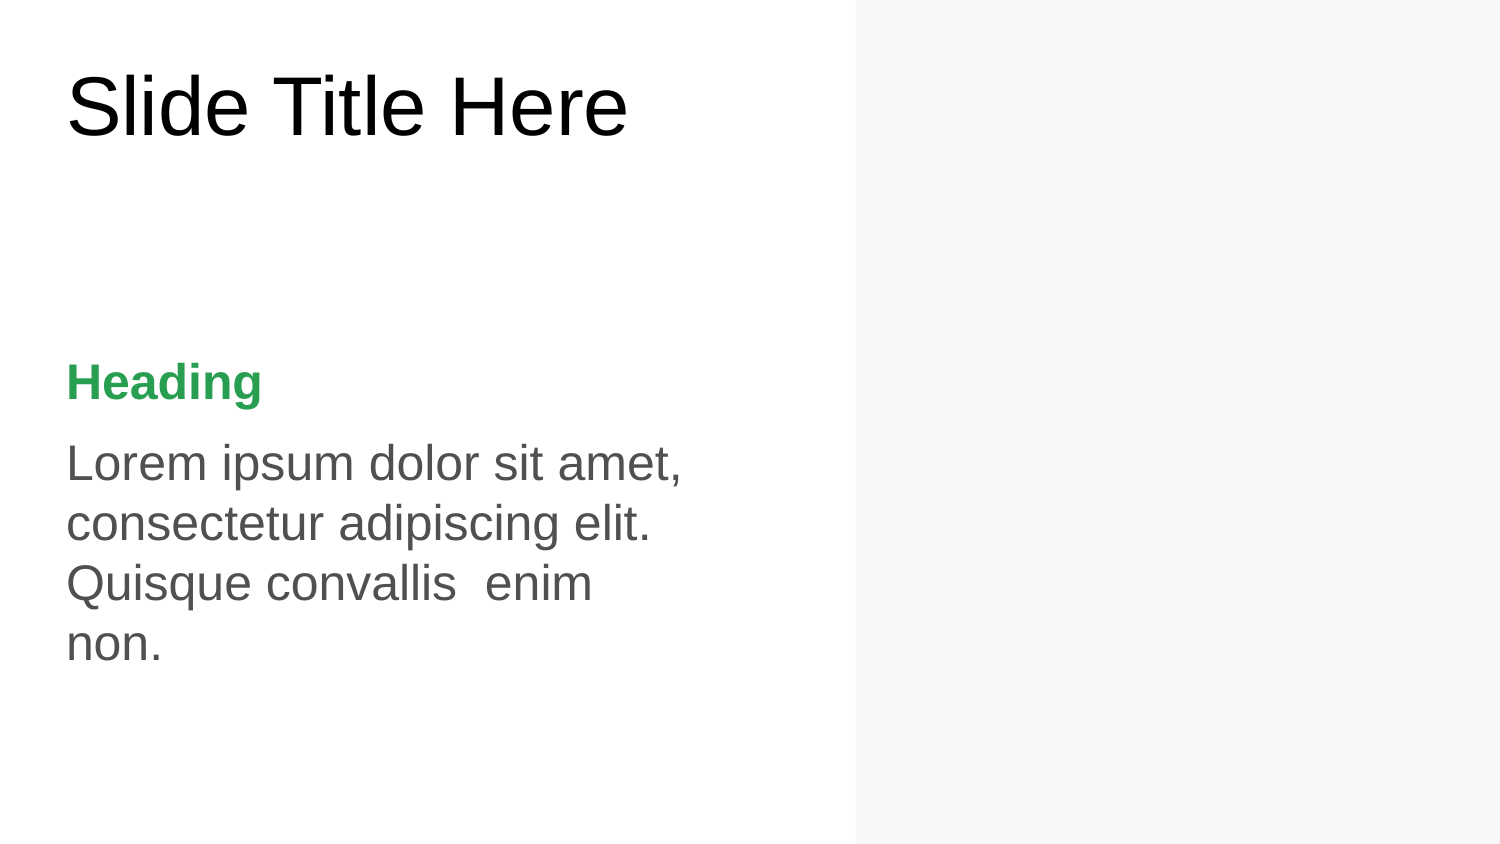

# Slide Title Here
Heading
Lorem ipsum dolor sit amet, consectetur adipiscing elit. Quisque convallis  enim non.